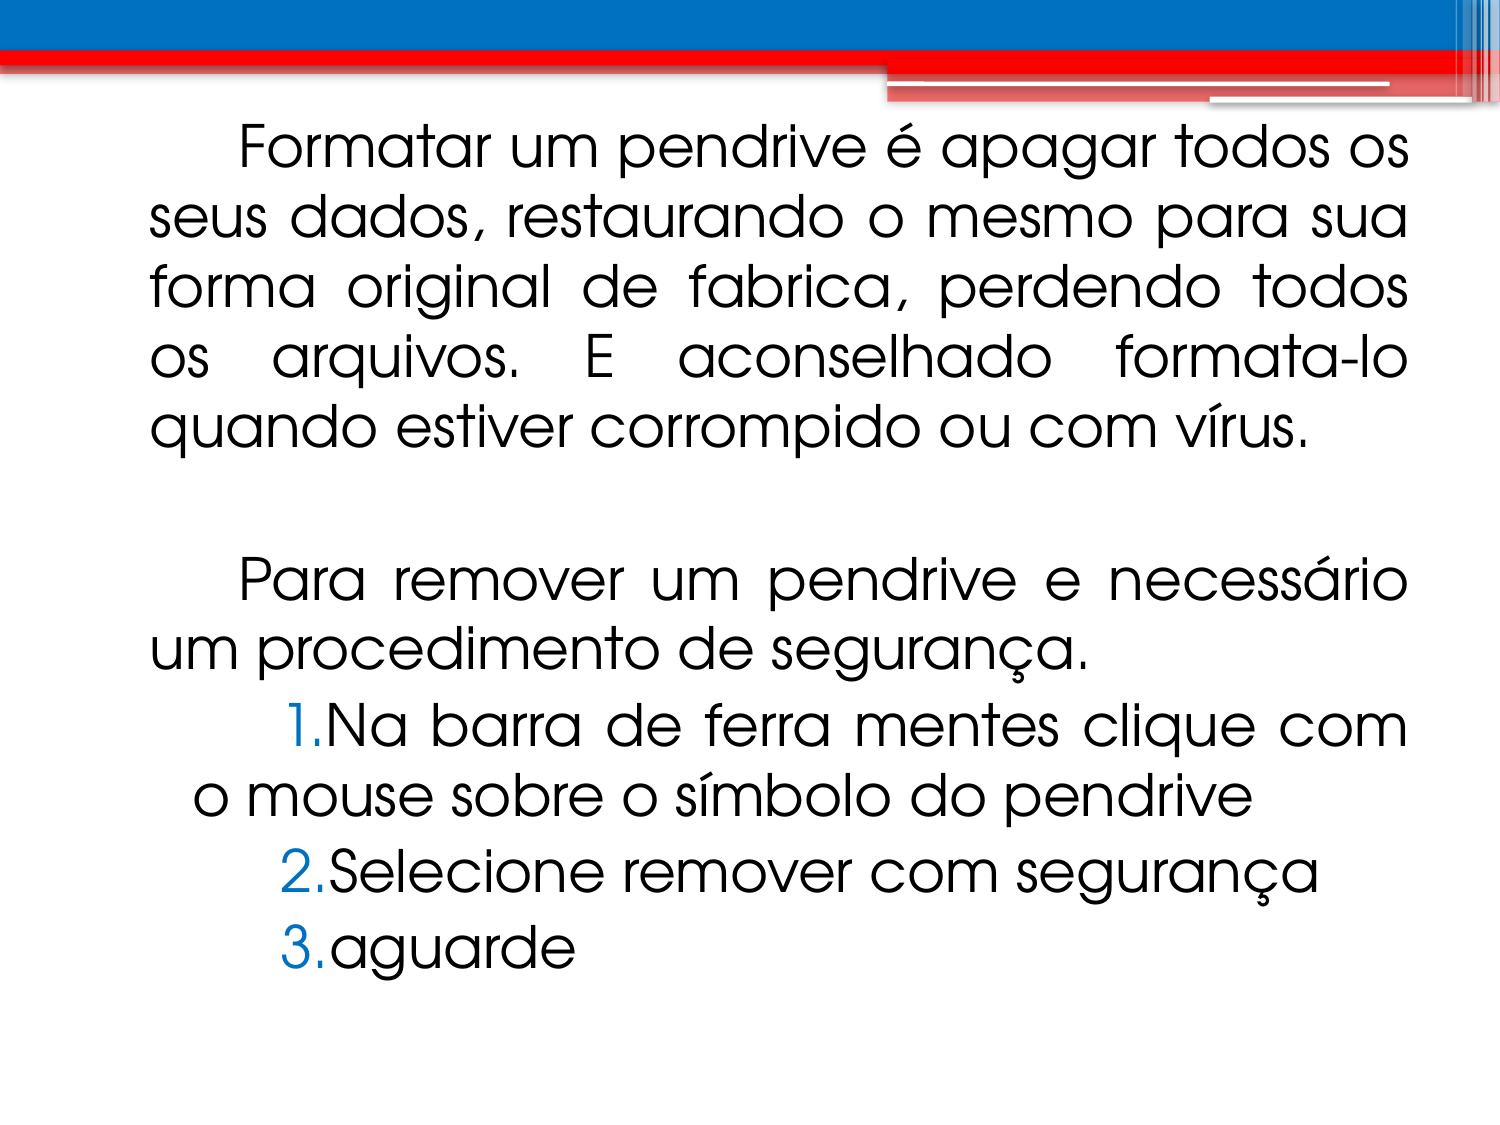

Formatar um pendrive é apagar todos os seus dados, restaurando o mesmo para sua forma original de fabrica, perdendo todos os arquivos. E aconselhado formata-lo quando estiver corrompido ou com vírus.

Para remover um pendrive e necessário um procedimento de segurança.
Na barra de ferra mentes clique com o mouse sobre o símbolo do pendrive
Selecione remover com segurança
aguarde